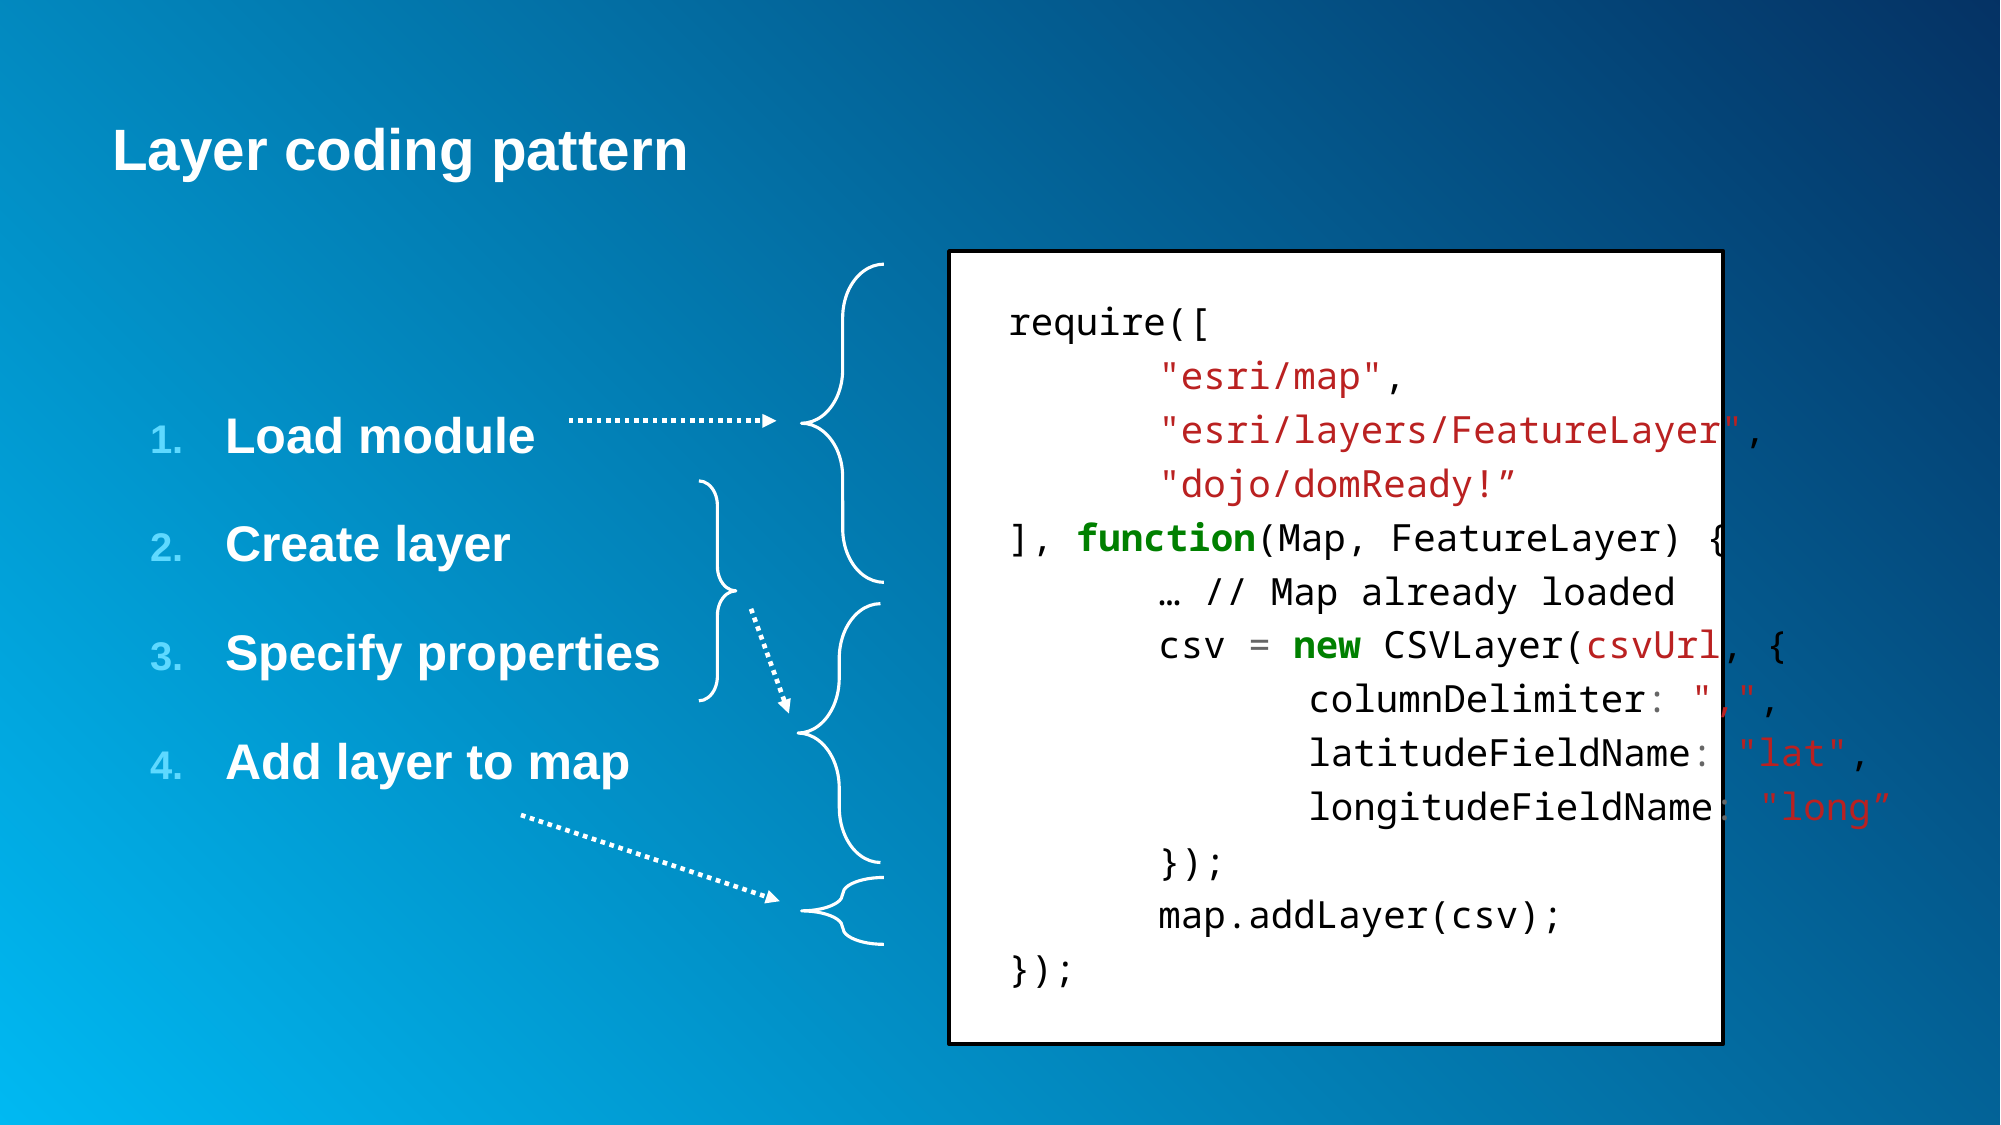

# Layer coding pattern
require([
	"esri/map",
	"esri/layers/FeatureLayer",
	"dojo/domReady!”
], function(Map, FeatureLayer) {
	… // Map already loaded
	csv = new CSVLayer(csvUrl, {
		columnDelimiter: ",",
		latitudeFieldName: "lat",
		longitudeFieldName: "long”
	});
	map.addLayer(csv);
});

Load module
Create layer
Specify properties
Add layer to map